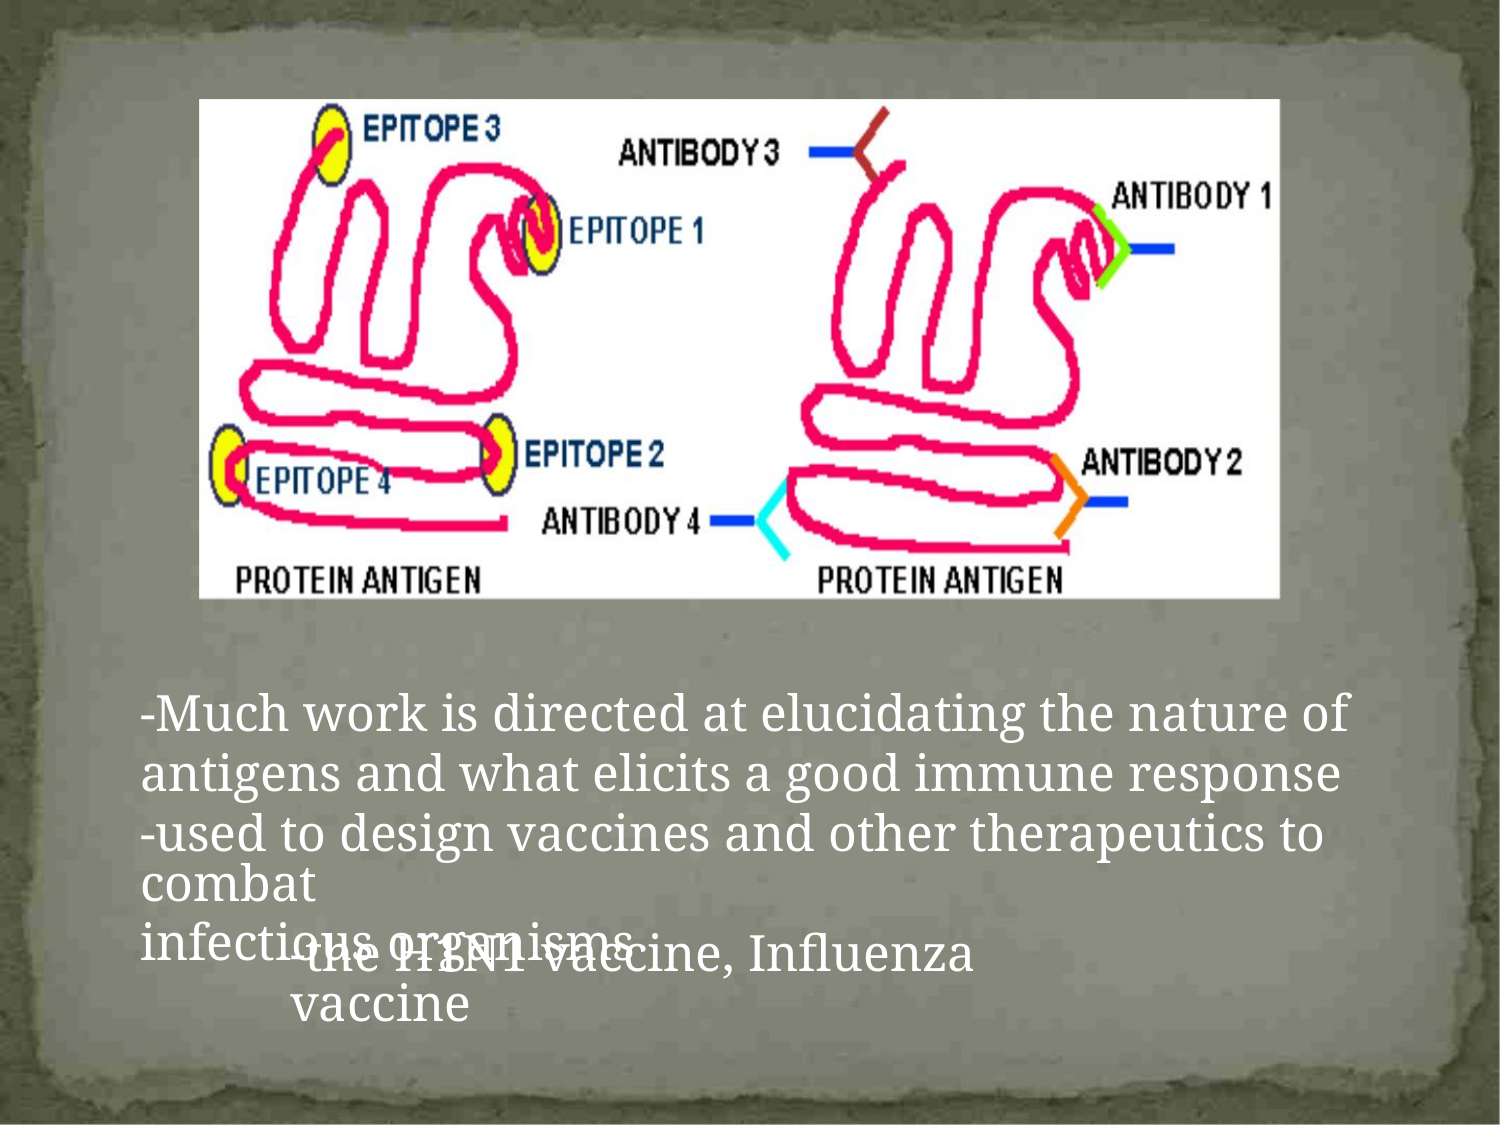

-Much work is directed at elucidating the nature of
antigens and what elicits a good immune response
-used to design vaccines and other therapeutics to combat
infectious organisms
-the H1N1 vaccine, Influenza vaccine